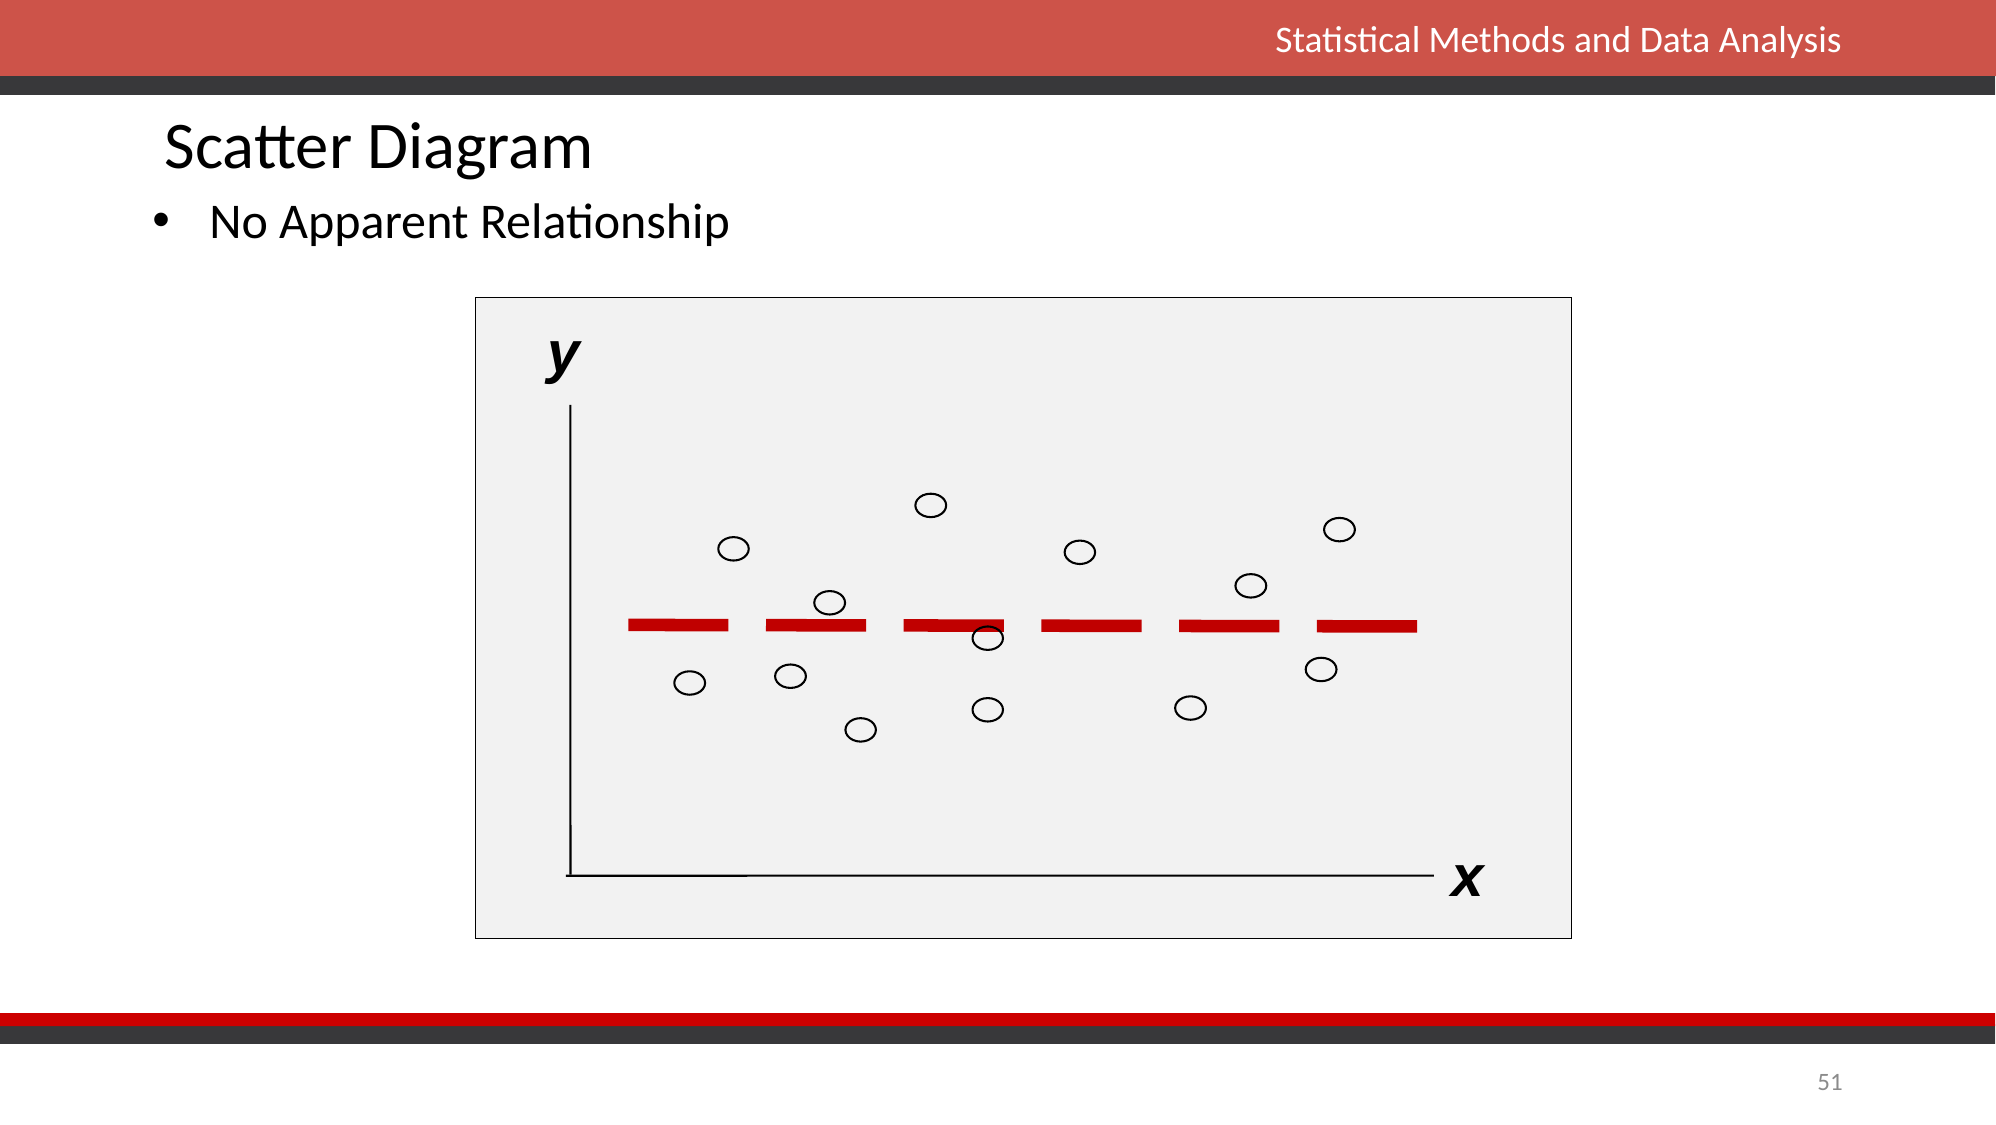

# Scatter Diagram
No Apparent Relationship

y

x

51